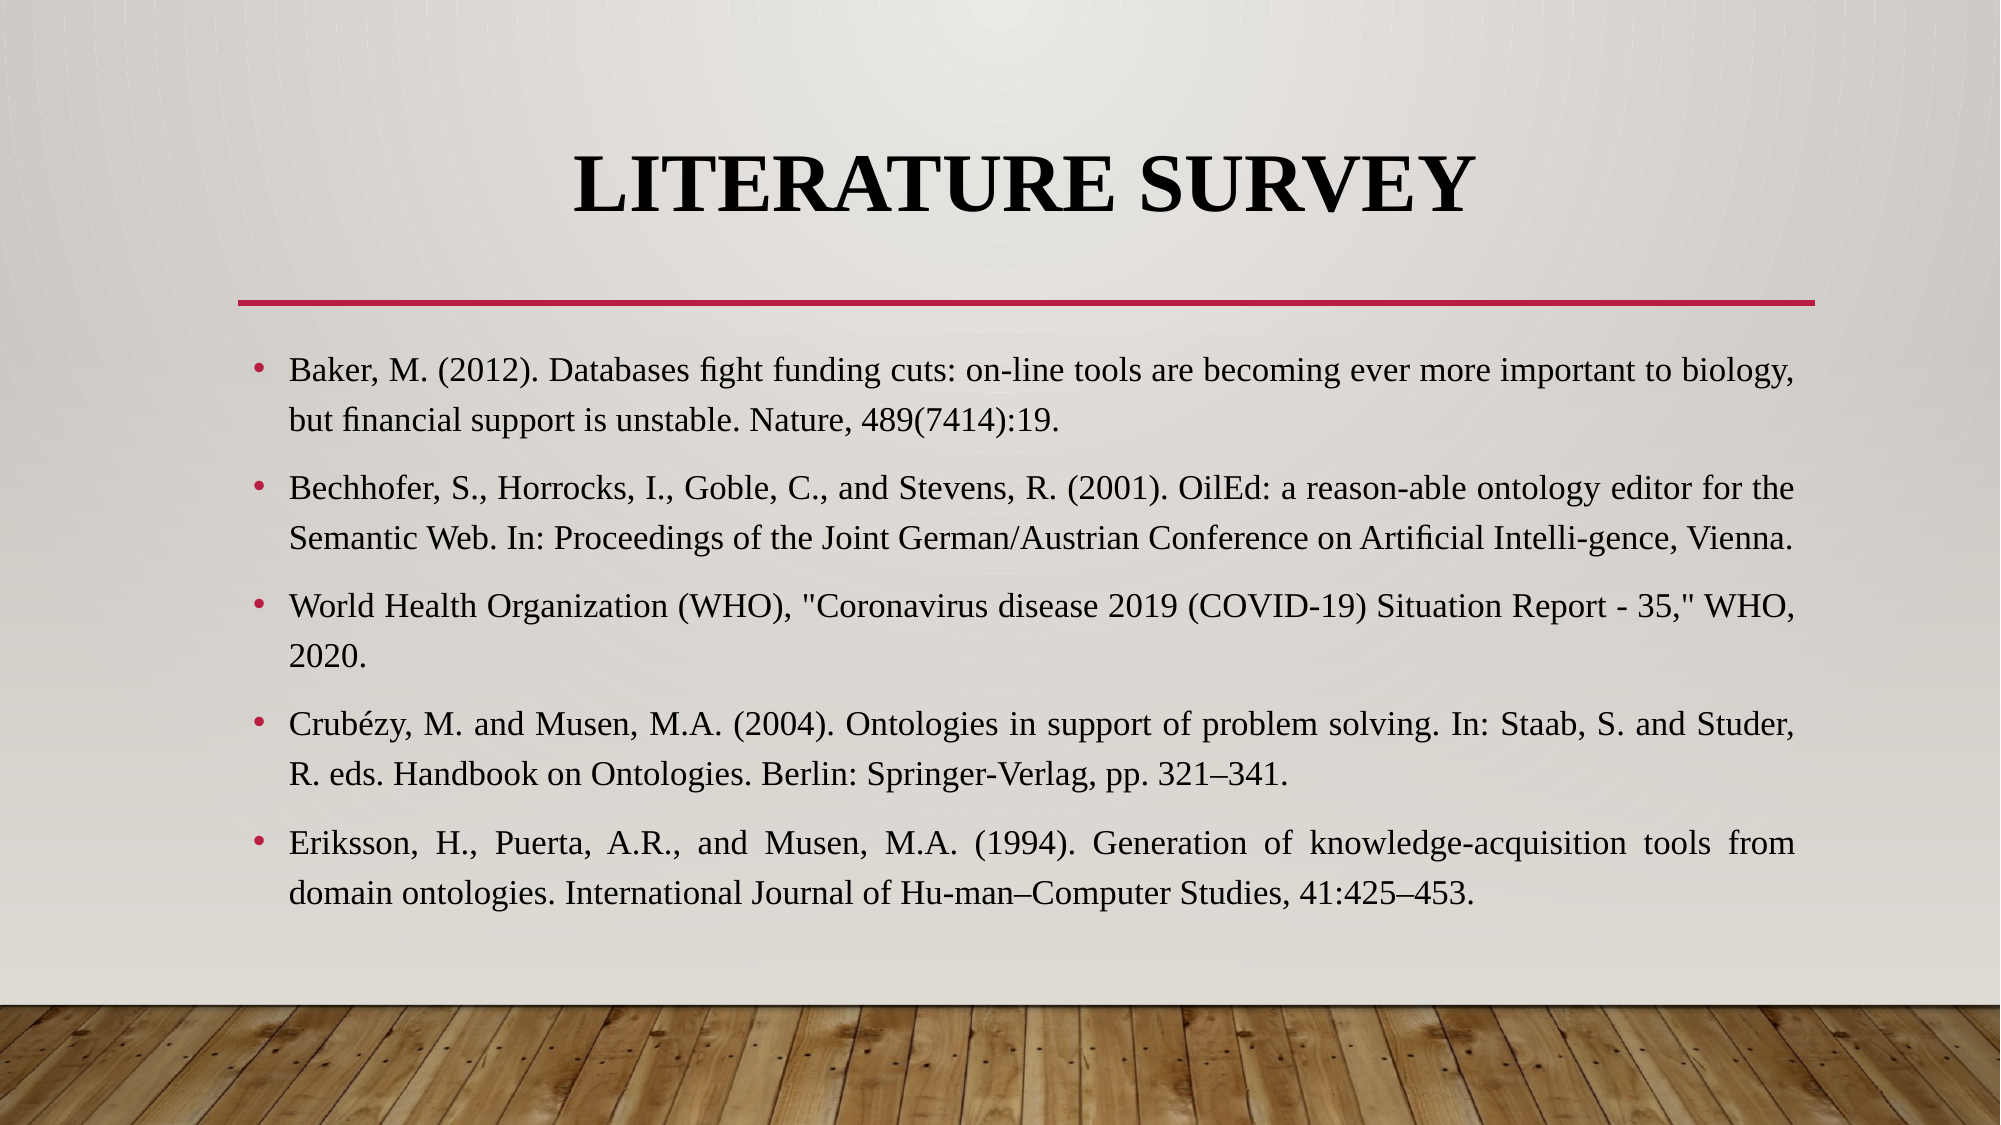

# LITERATURE SURVEY
Baker, M. (2012). Databases ﬁght funding cuts: on-line tools are becoming ever more important to biology, but ﬁnancial support is unstable. Nature, 489(7414):19.
Bechhofer, S., Horrocks, I., Goble, C., and Stevens, R. (2001). OilEd: a reason-able ontology editor for the Semantic Web. In: Proceedings of the Joint German/Austrian Conference on Artiﬁcial Intelli-gence, Vienna.
World Health Organization (WHO), "Coronavirus disease 2019 (COVID-19) Situation Report - 35," WHO, 2020.
Crubézy, M. and Musen, M.A. (2004). Ontologies in support of problem solving. In: Staab, S. and Studer, R. eds. Handbook on Ontologies. Berlin: Springer-Verlag, pp. 321–341.
Eriksson, H., Puerta, A.R., and Musen, M.A. (1994). Generation of knowledge-acquisition tools from domain ontologies. International Journal of Hu-man–Computer Studies, 41:425–453.